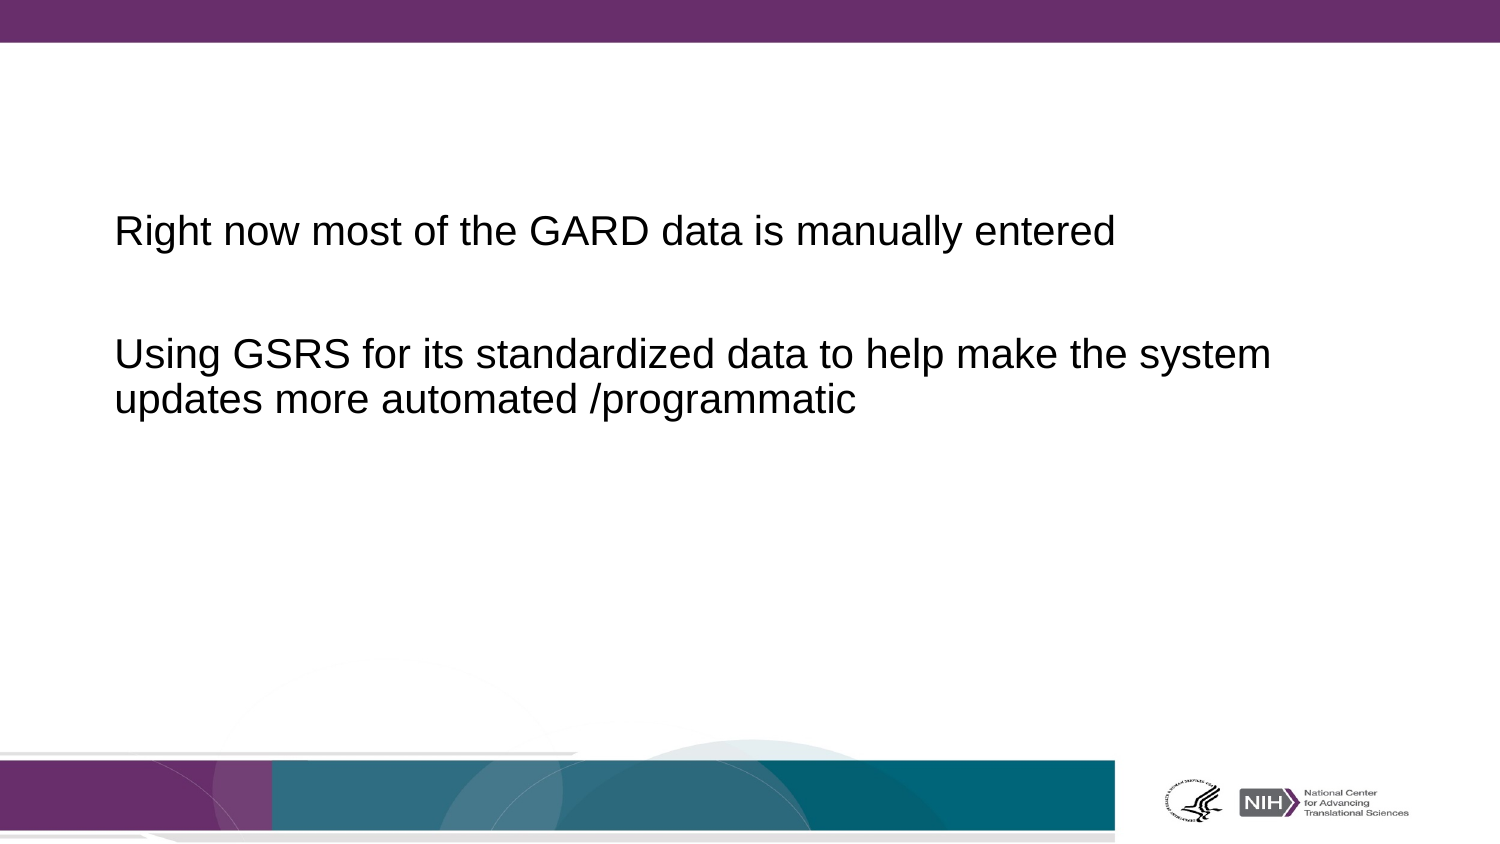

#
Right now most of the GARD data is manually entered

Using GSRS for its standardized data to help make the system updates more automated /programmatic